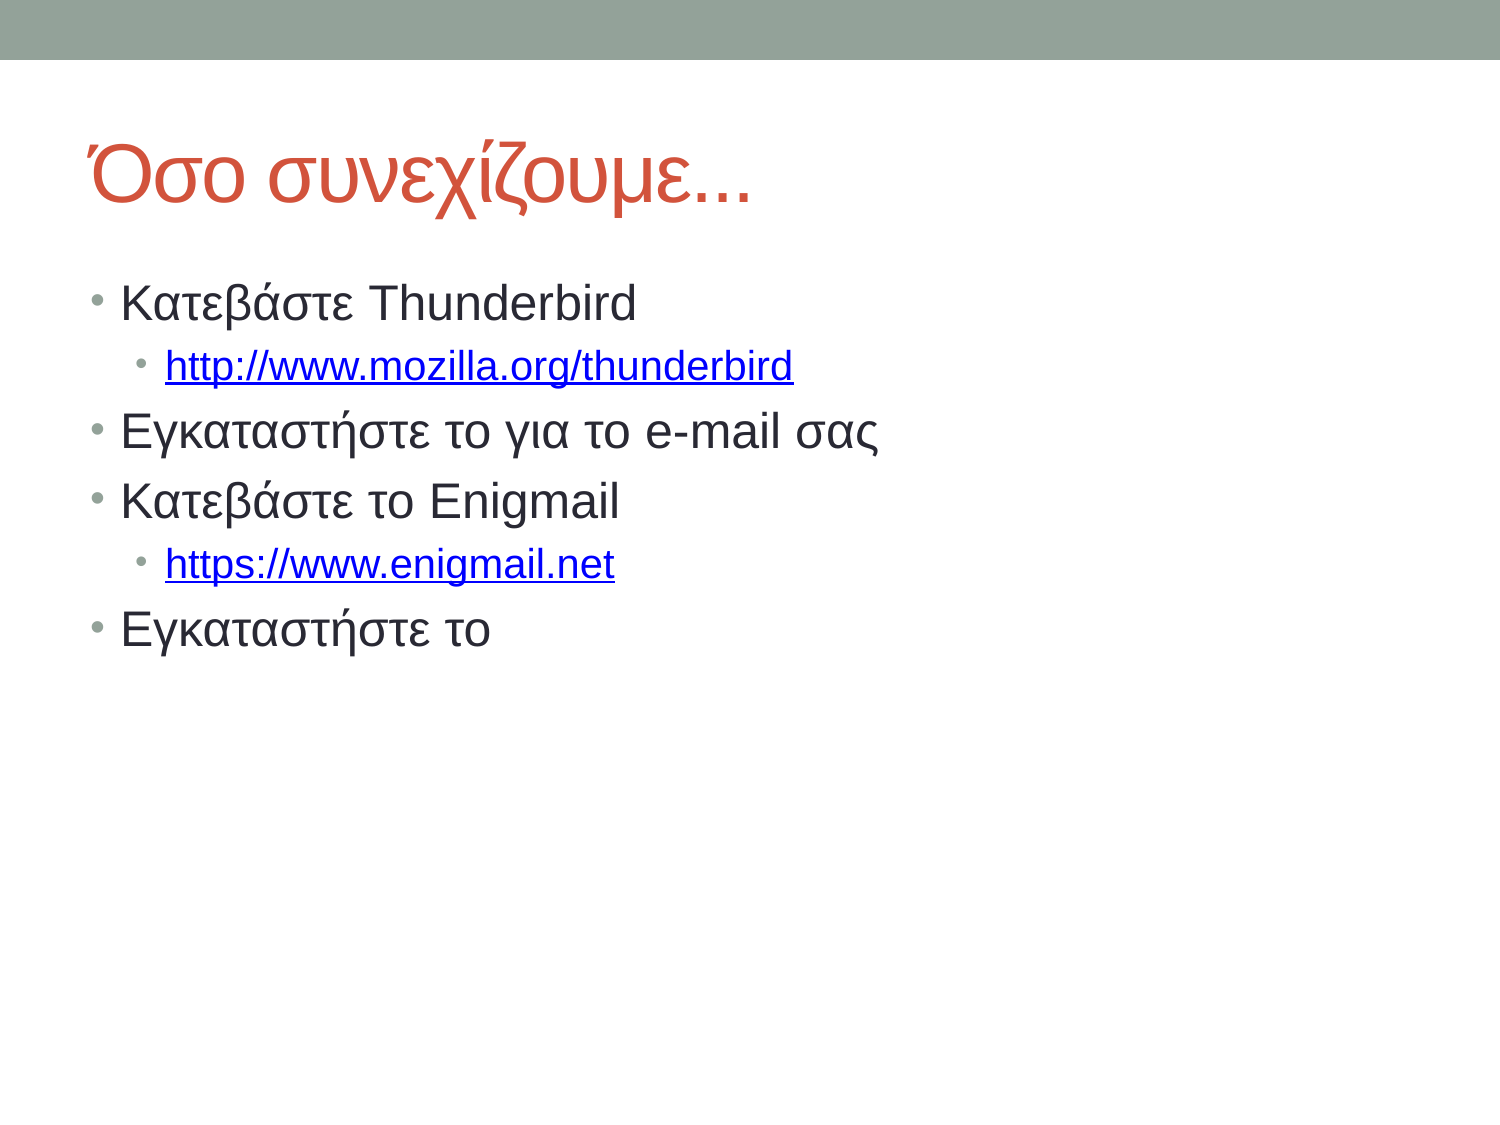

# Όσο συνεχίζουμε...
Κατεβάστε Thunderbird
http://www.mozilla.org/thunderbird
Εγκαταστήστε το για το e-mail σας
Κατεβάστε το Enigmail
https://www.enigmail.net
Εγκαταστήστε το